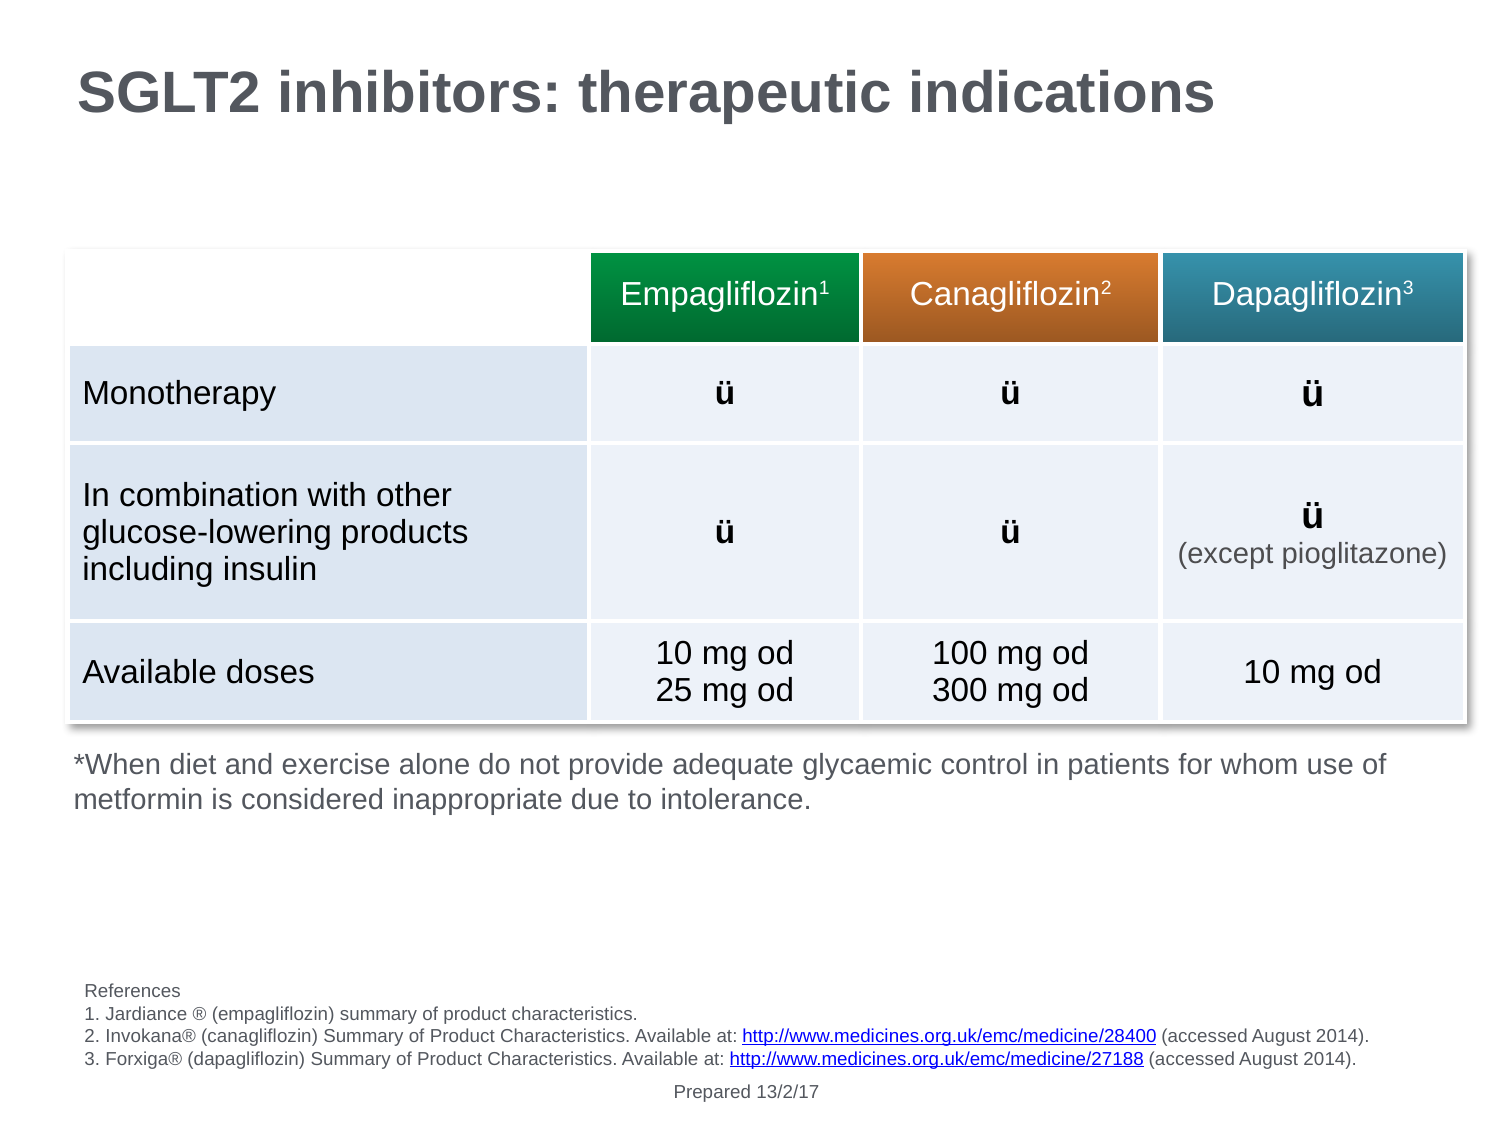

SGLT2 inhibitors: therapeutic indications
|  | Empagliflozin1 | Canagliflozin2 | Dapagliflozin3 |
| --- | --- | --- | --- |
| Monotherapy | ü | ü | ü |
| In combination with other glucose-lowering products including insulin | ü | ü | ü (except pioglitazone) |
| Available doses | 10 mg od 25 mg od | 100 mg od 300 mg od | 10 mg od |
*When diet and exercise alone do not provide adequate glycaemic control in patients for whom use of metformin is considered inappropriate due to intolerance.

References
1. Jardiance ® (empagliflozin) summary of product characteristics.
2. Invokana® (canagliflozin) Summary of Product Characteristics. Available at: http://www.medicines.org.uk/emc/medicine/28400 (accessed August 2014).
3. Forxiga® (dapagliflozin) Summary of Product Characteristics. Available at: http://www.medicines.org.uk/emc/medicine/27188 (accessed August 2014).